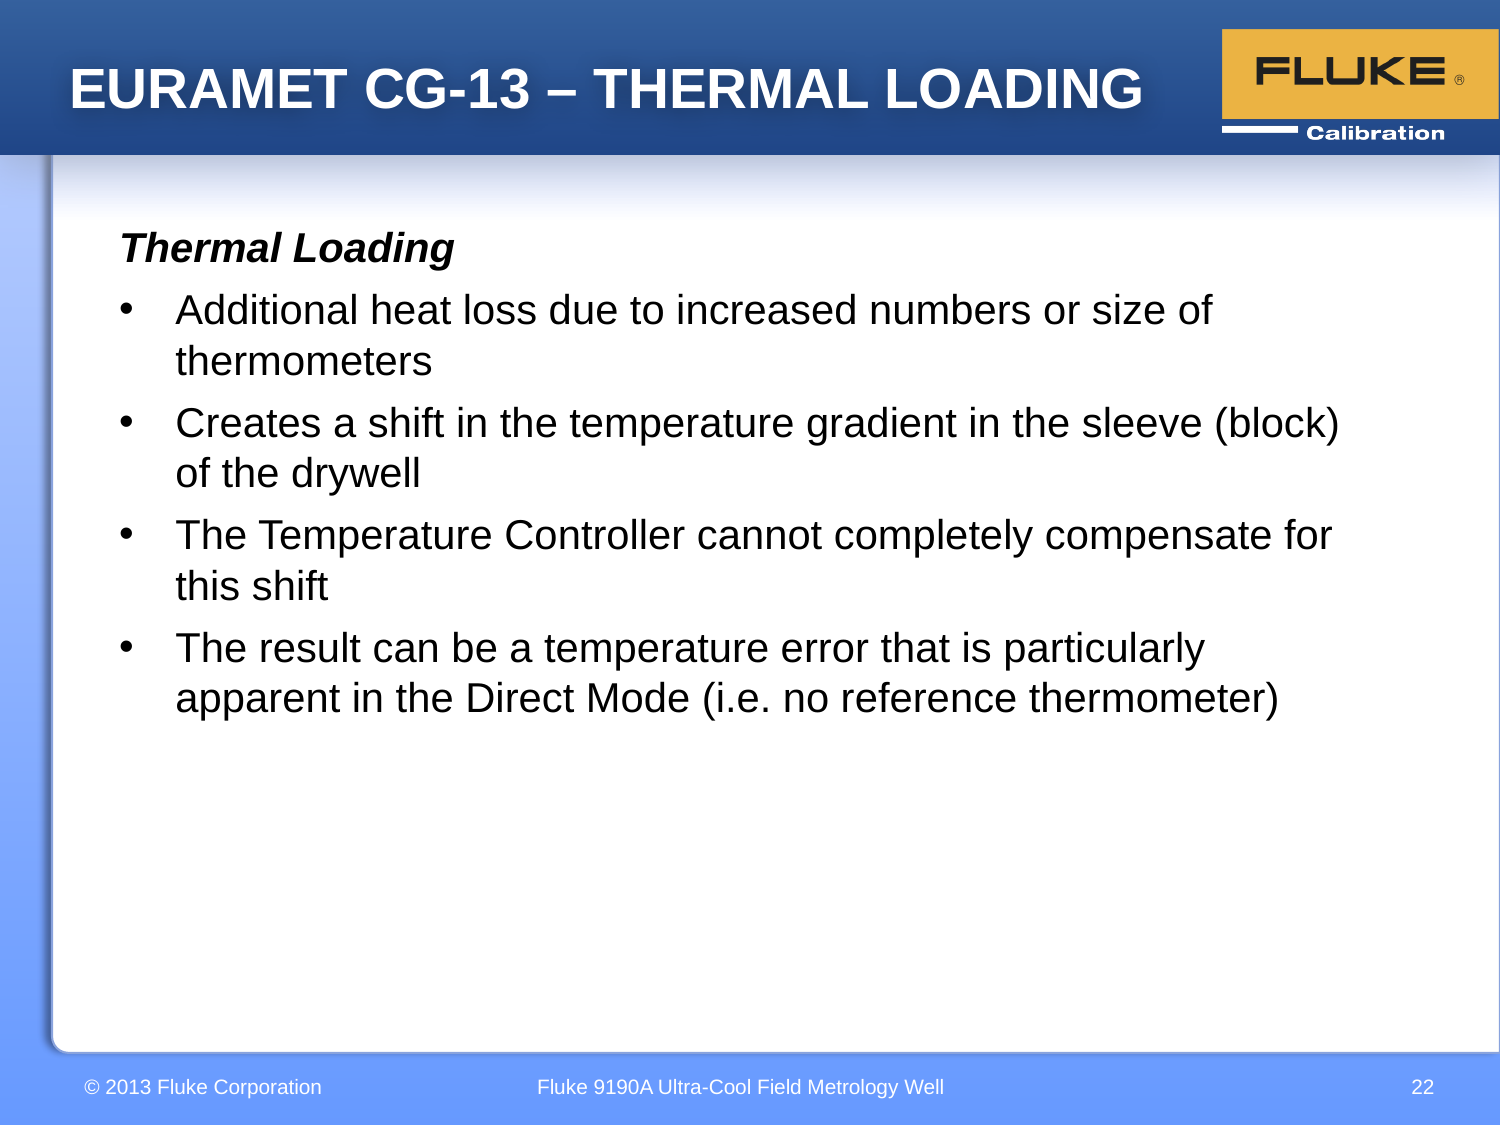

EURAMET cg-13 – Thermal Loading
Thermal Loading
Additional heat loss due to increased numbers or size of thermometers
Creates a shift in the temperature gradient in the sleeve (block) of the drywell
The Temperature Controller cannot completely compensate for this shift
The result can be a temperature error that is particularly apparent in the Direct Mode (i.e. no reference thermometer)